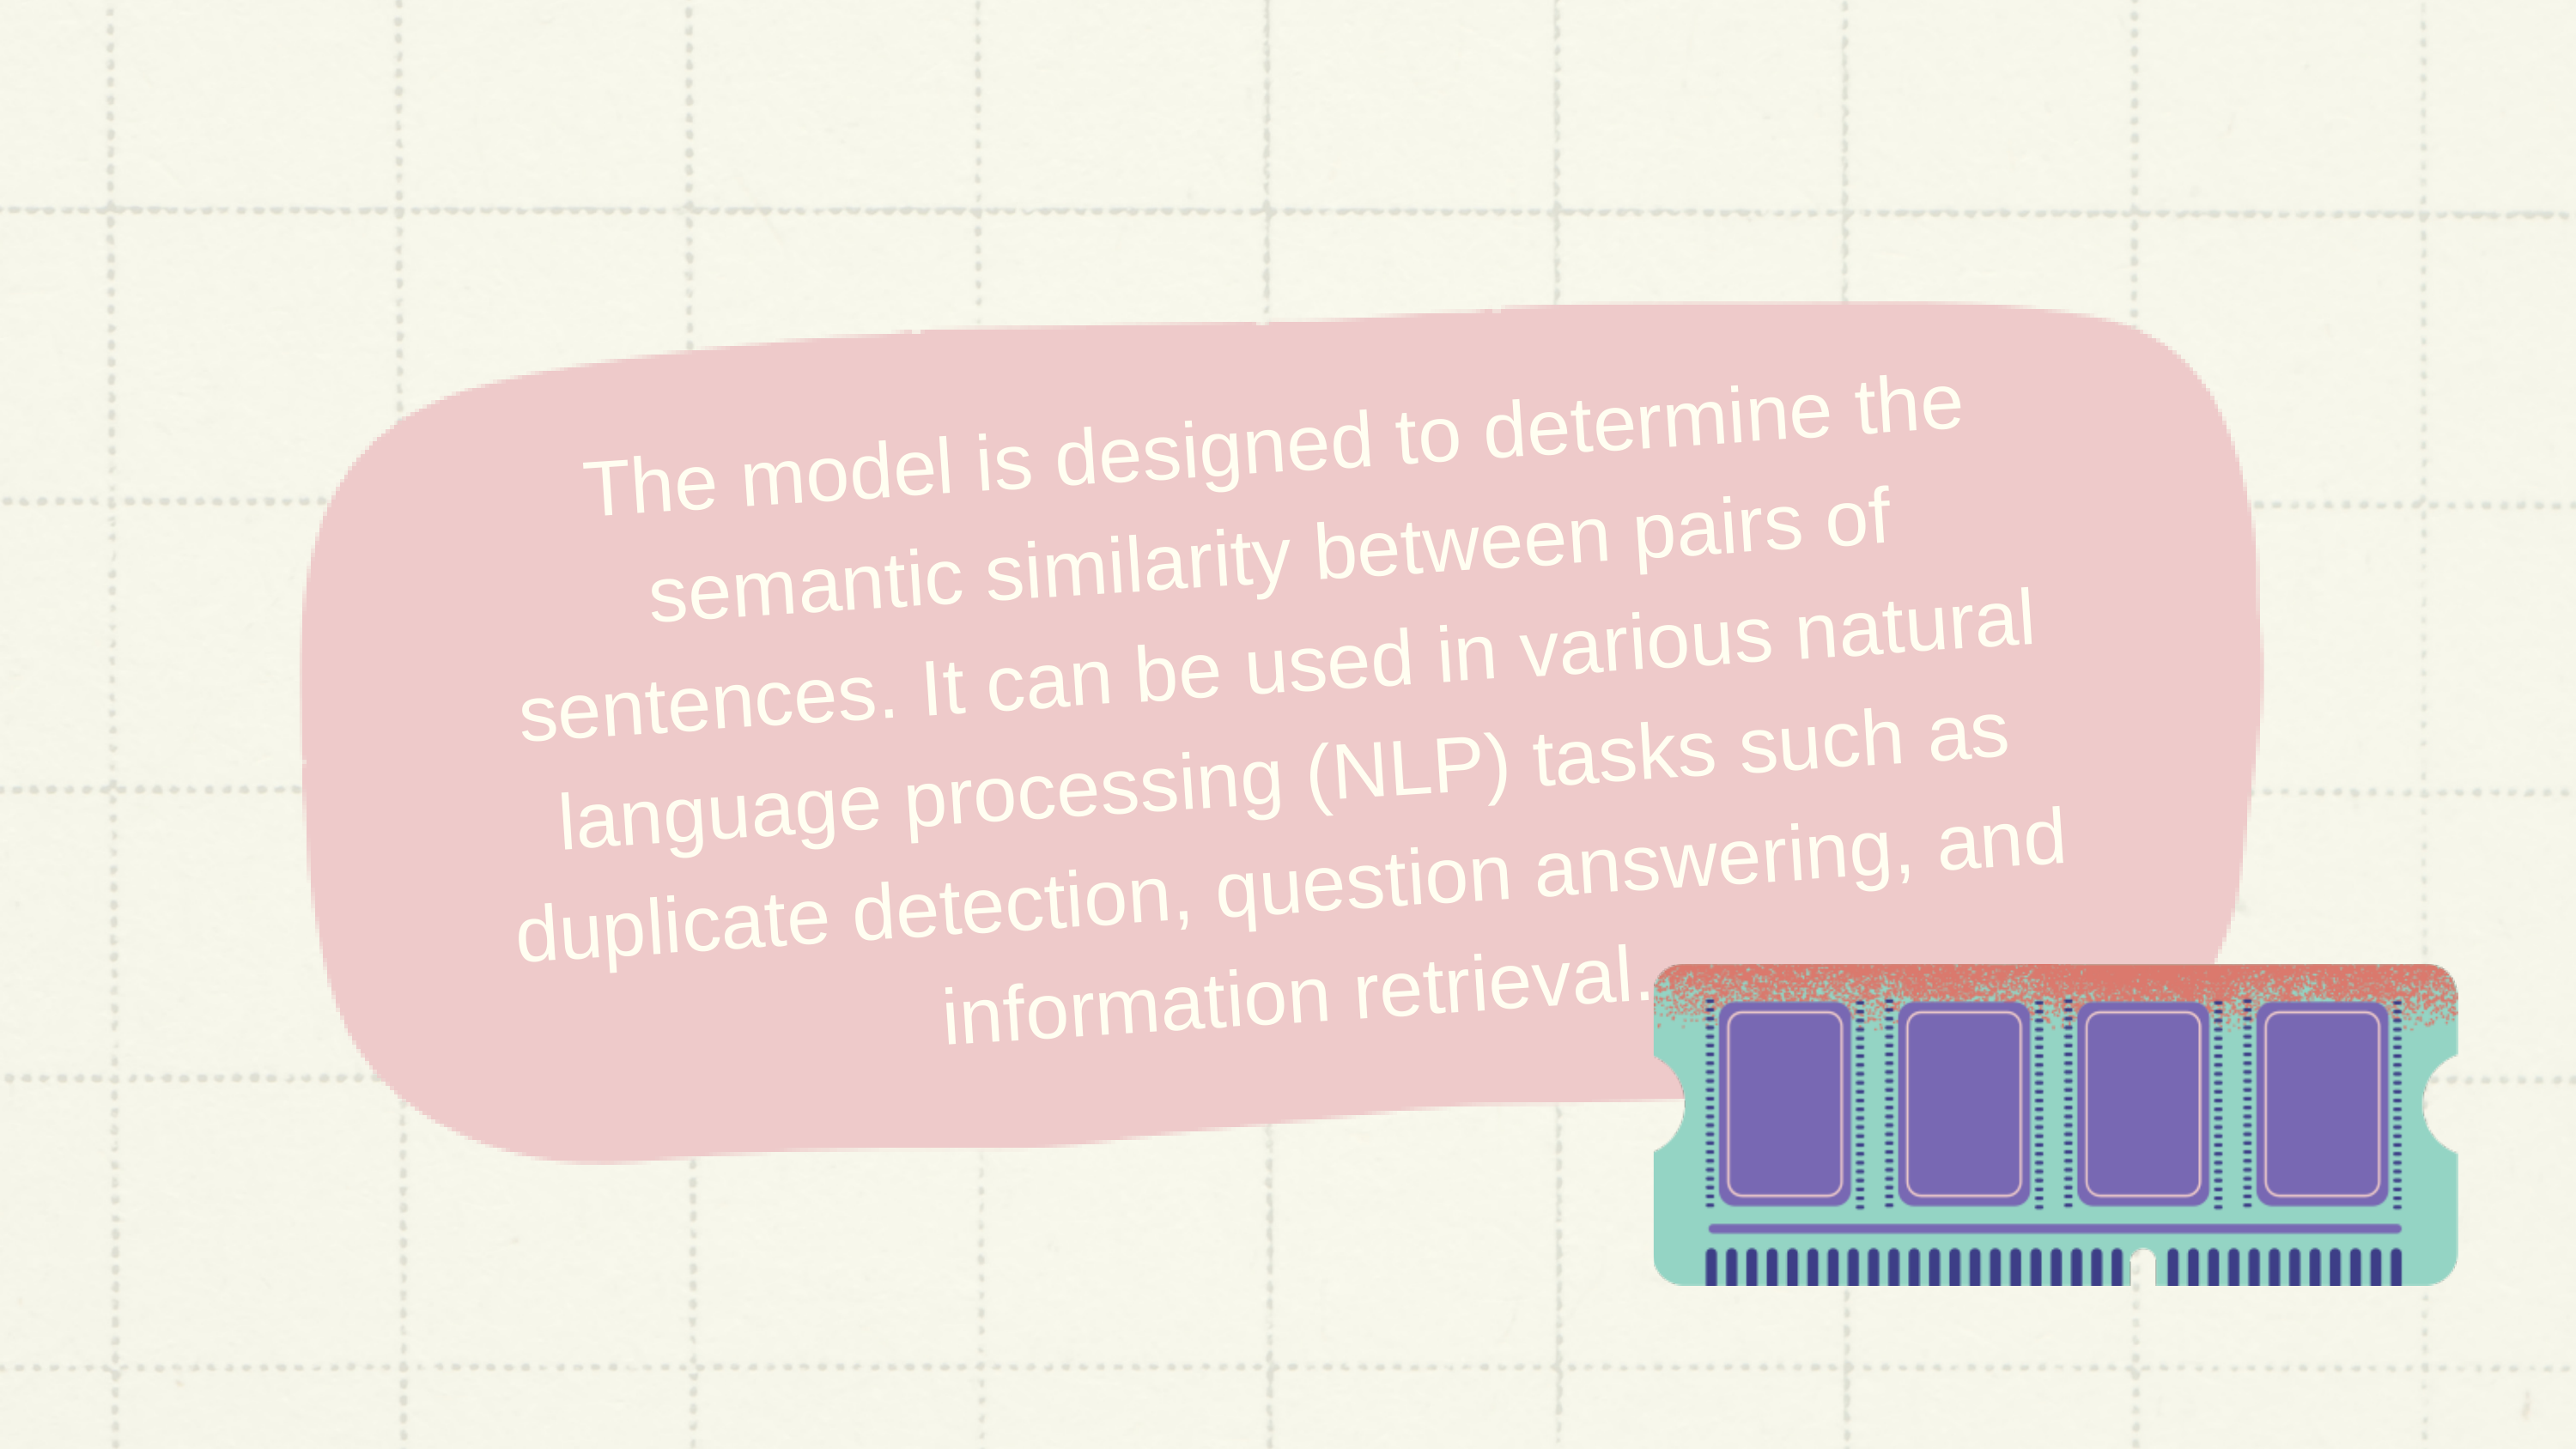

The model is designed to determine the semantic similarity between pairs of sentences. It can be used in various natural language processing (NLP) tasks such as duplicate detection, question answering, and information retrieval.